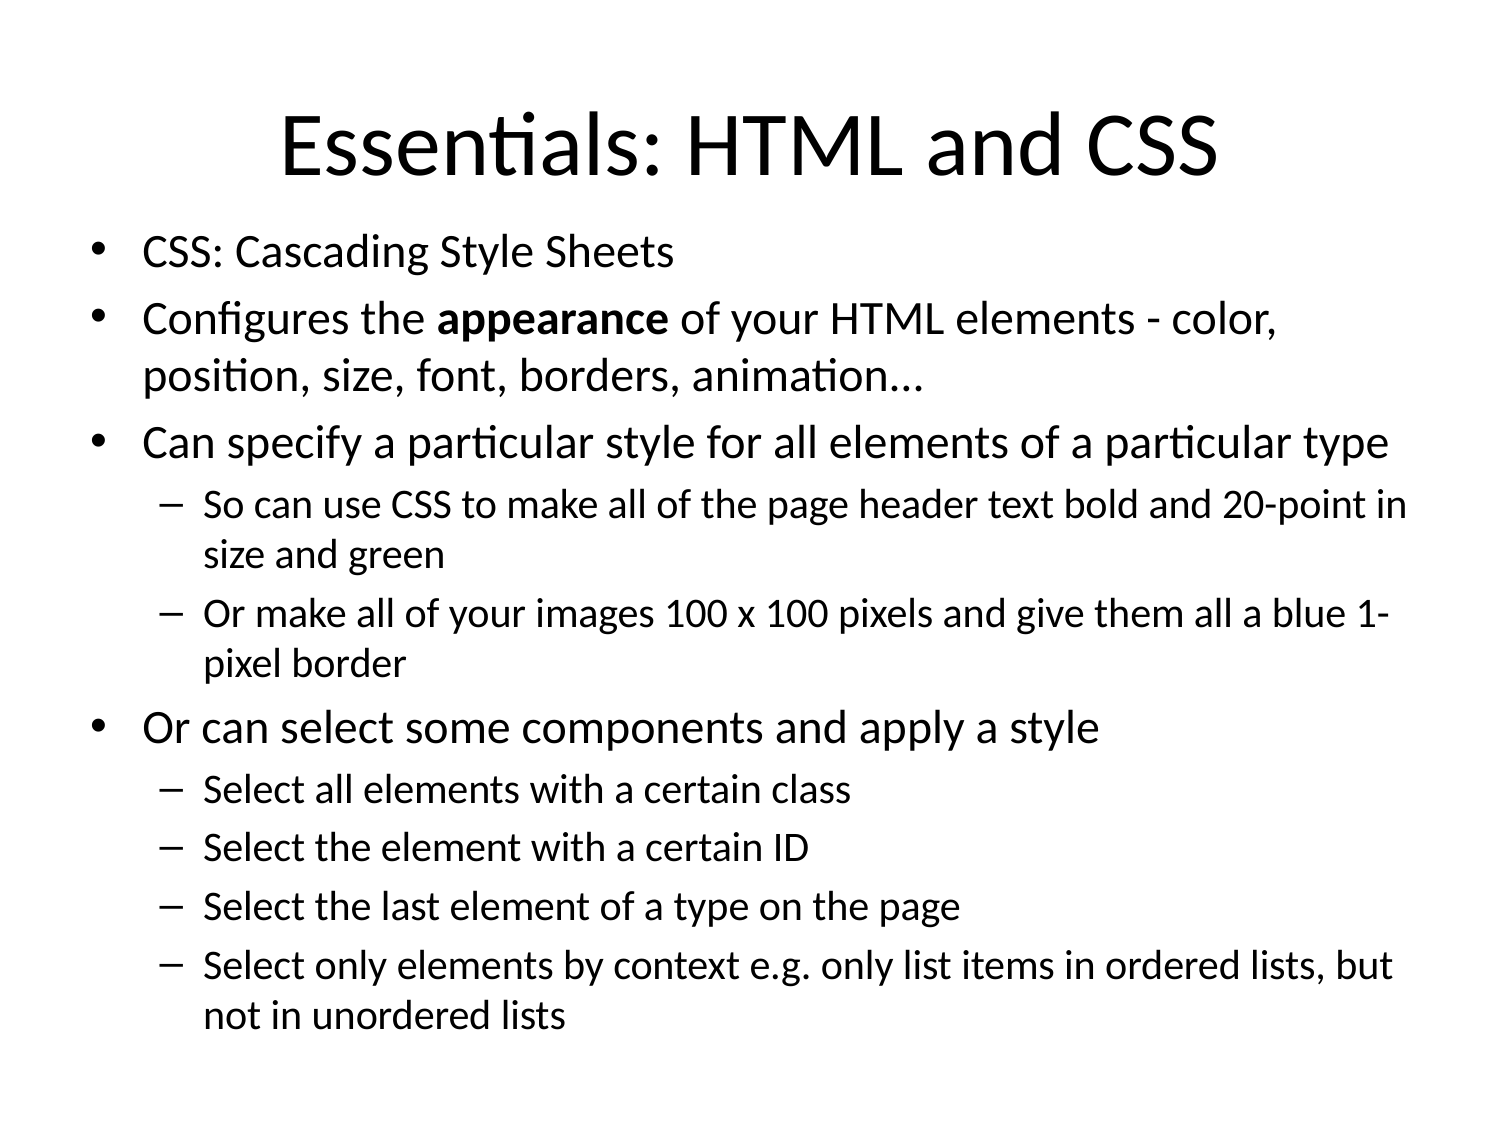

# Essentials: HTML and CSS
CSS: Cascading Style Sheets
Configures the appearance of your HTML elements - color, position, size, font, borders, animation…
Can specify a particular style for all elements of a particular type
So can use CSS to make all of the page header text bold and 20-point in size and green
Or make all of your images 100 x 100 pixels and give them all a blue 1-pixel border
Or can select some components and apply a style
Select all elements with a certain class
Select the element with a certain ID
Select the last element of a type on the page
Select only elements by context e.g. only list items in ordered lists, but not in unordered lists